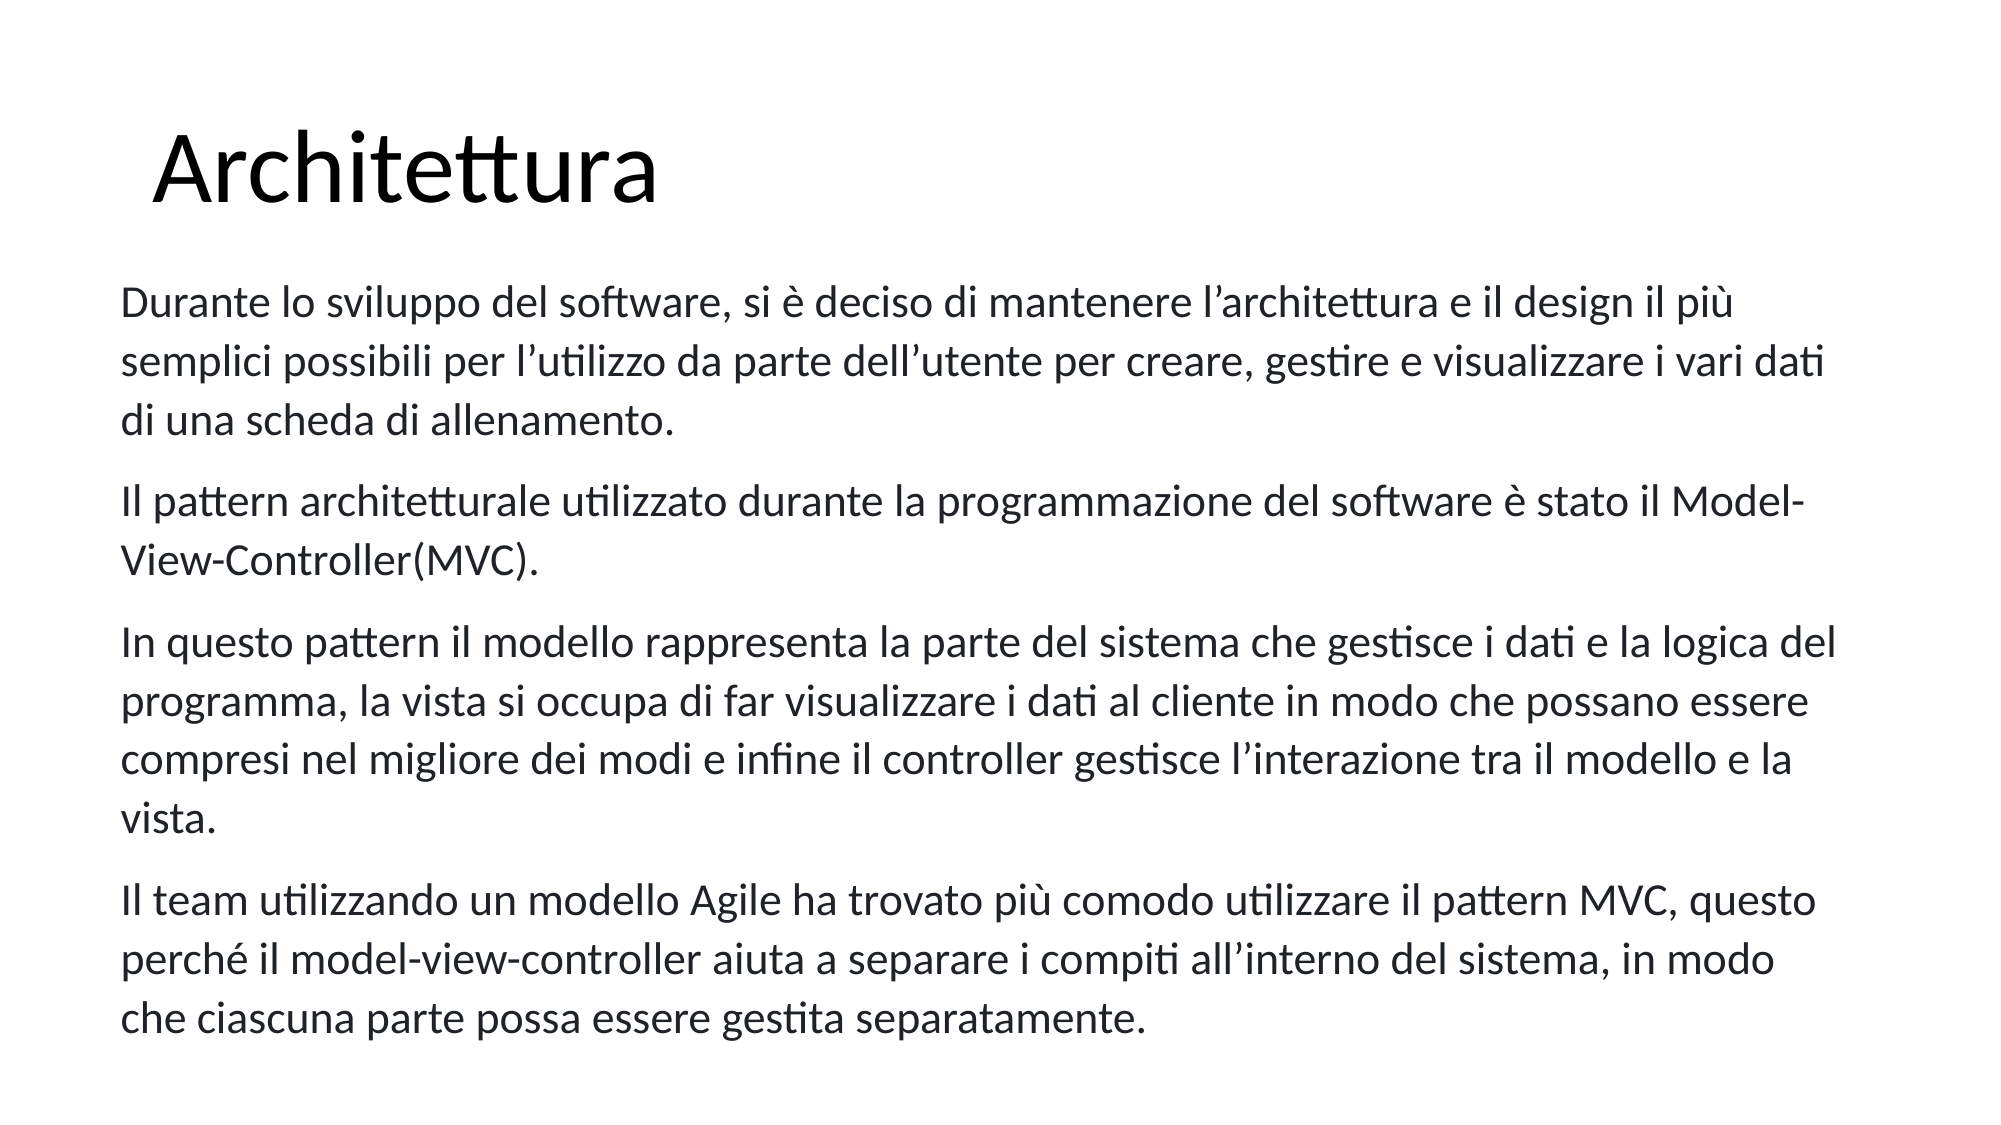

# Architettura
Durante lo sviluppo del software, si è deciso di mantenere l’architettura e il design il più semplici possibili per l’utilizzo da parte dell’utente per creare, gestire e visualizzare i vari dati di una scheda di allenamento.
Il pattern architetturale utilizzato durante la programmazione del software è stato il Model-View-Controller(MVC).
In questo pattern il modello rappresenta la parte del sistema che gestisce i dati e la logica del programma, la vista si occupa di far visualizzare i dati al cliente in modo che possano essere compresi nel migliore dei modi e infine il controller gestisce l’interazione tra il modello e la vista.
Il team utilizzando un modello Agile ha trovato più comodo utilizzare il pattern MVC, questo perché il model-view-controller aiuta a separare i compiti all’interno del sistema, in modo che ciascuna parte possa essere gestita separatamente.